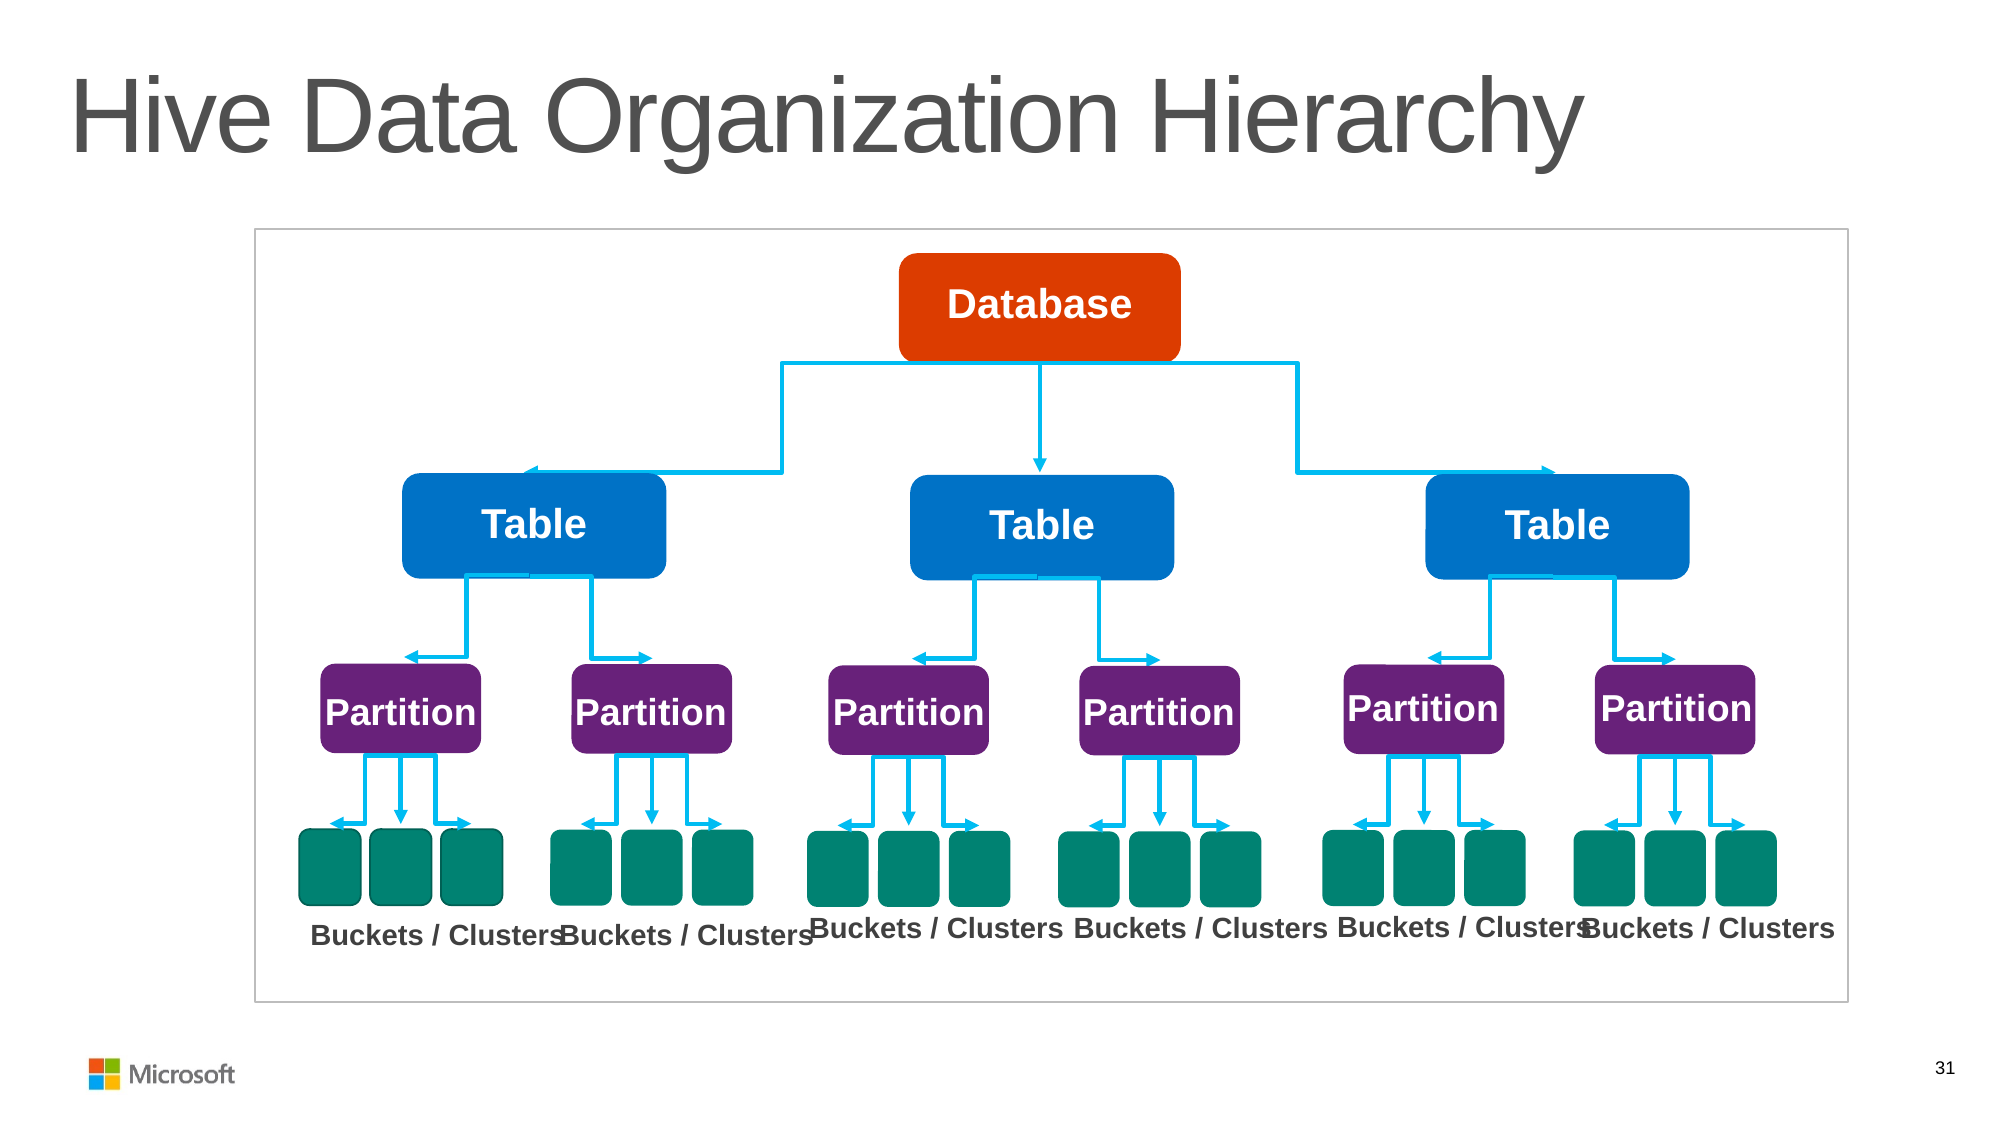

# Hive Data Organization Hierarchy

Database
Table
Table
Table

Partition
Partition
Partition
Partition
Partition
Partition

Buckets / Clusters
Buckets / Clusters
Buckets / Clusters
Buckets / Clusters
Buckets / Clusters
Buckets / Clusters
31